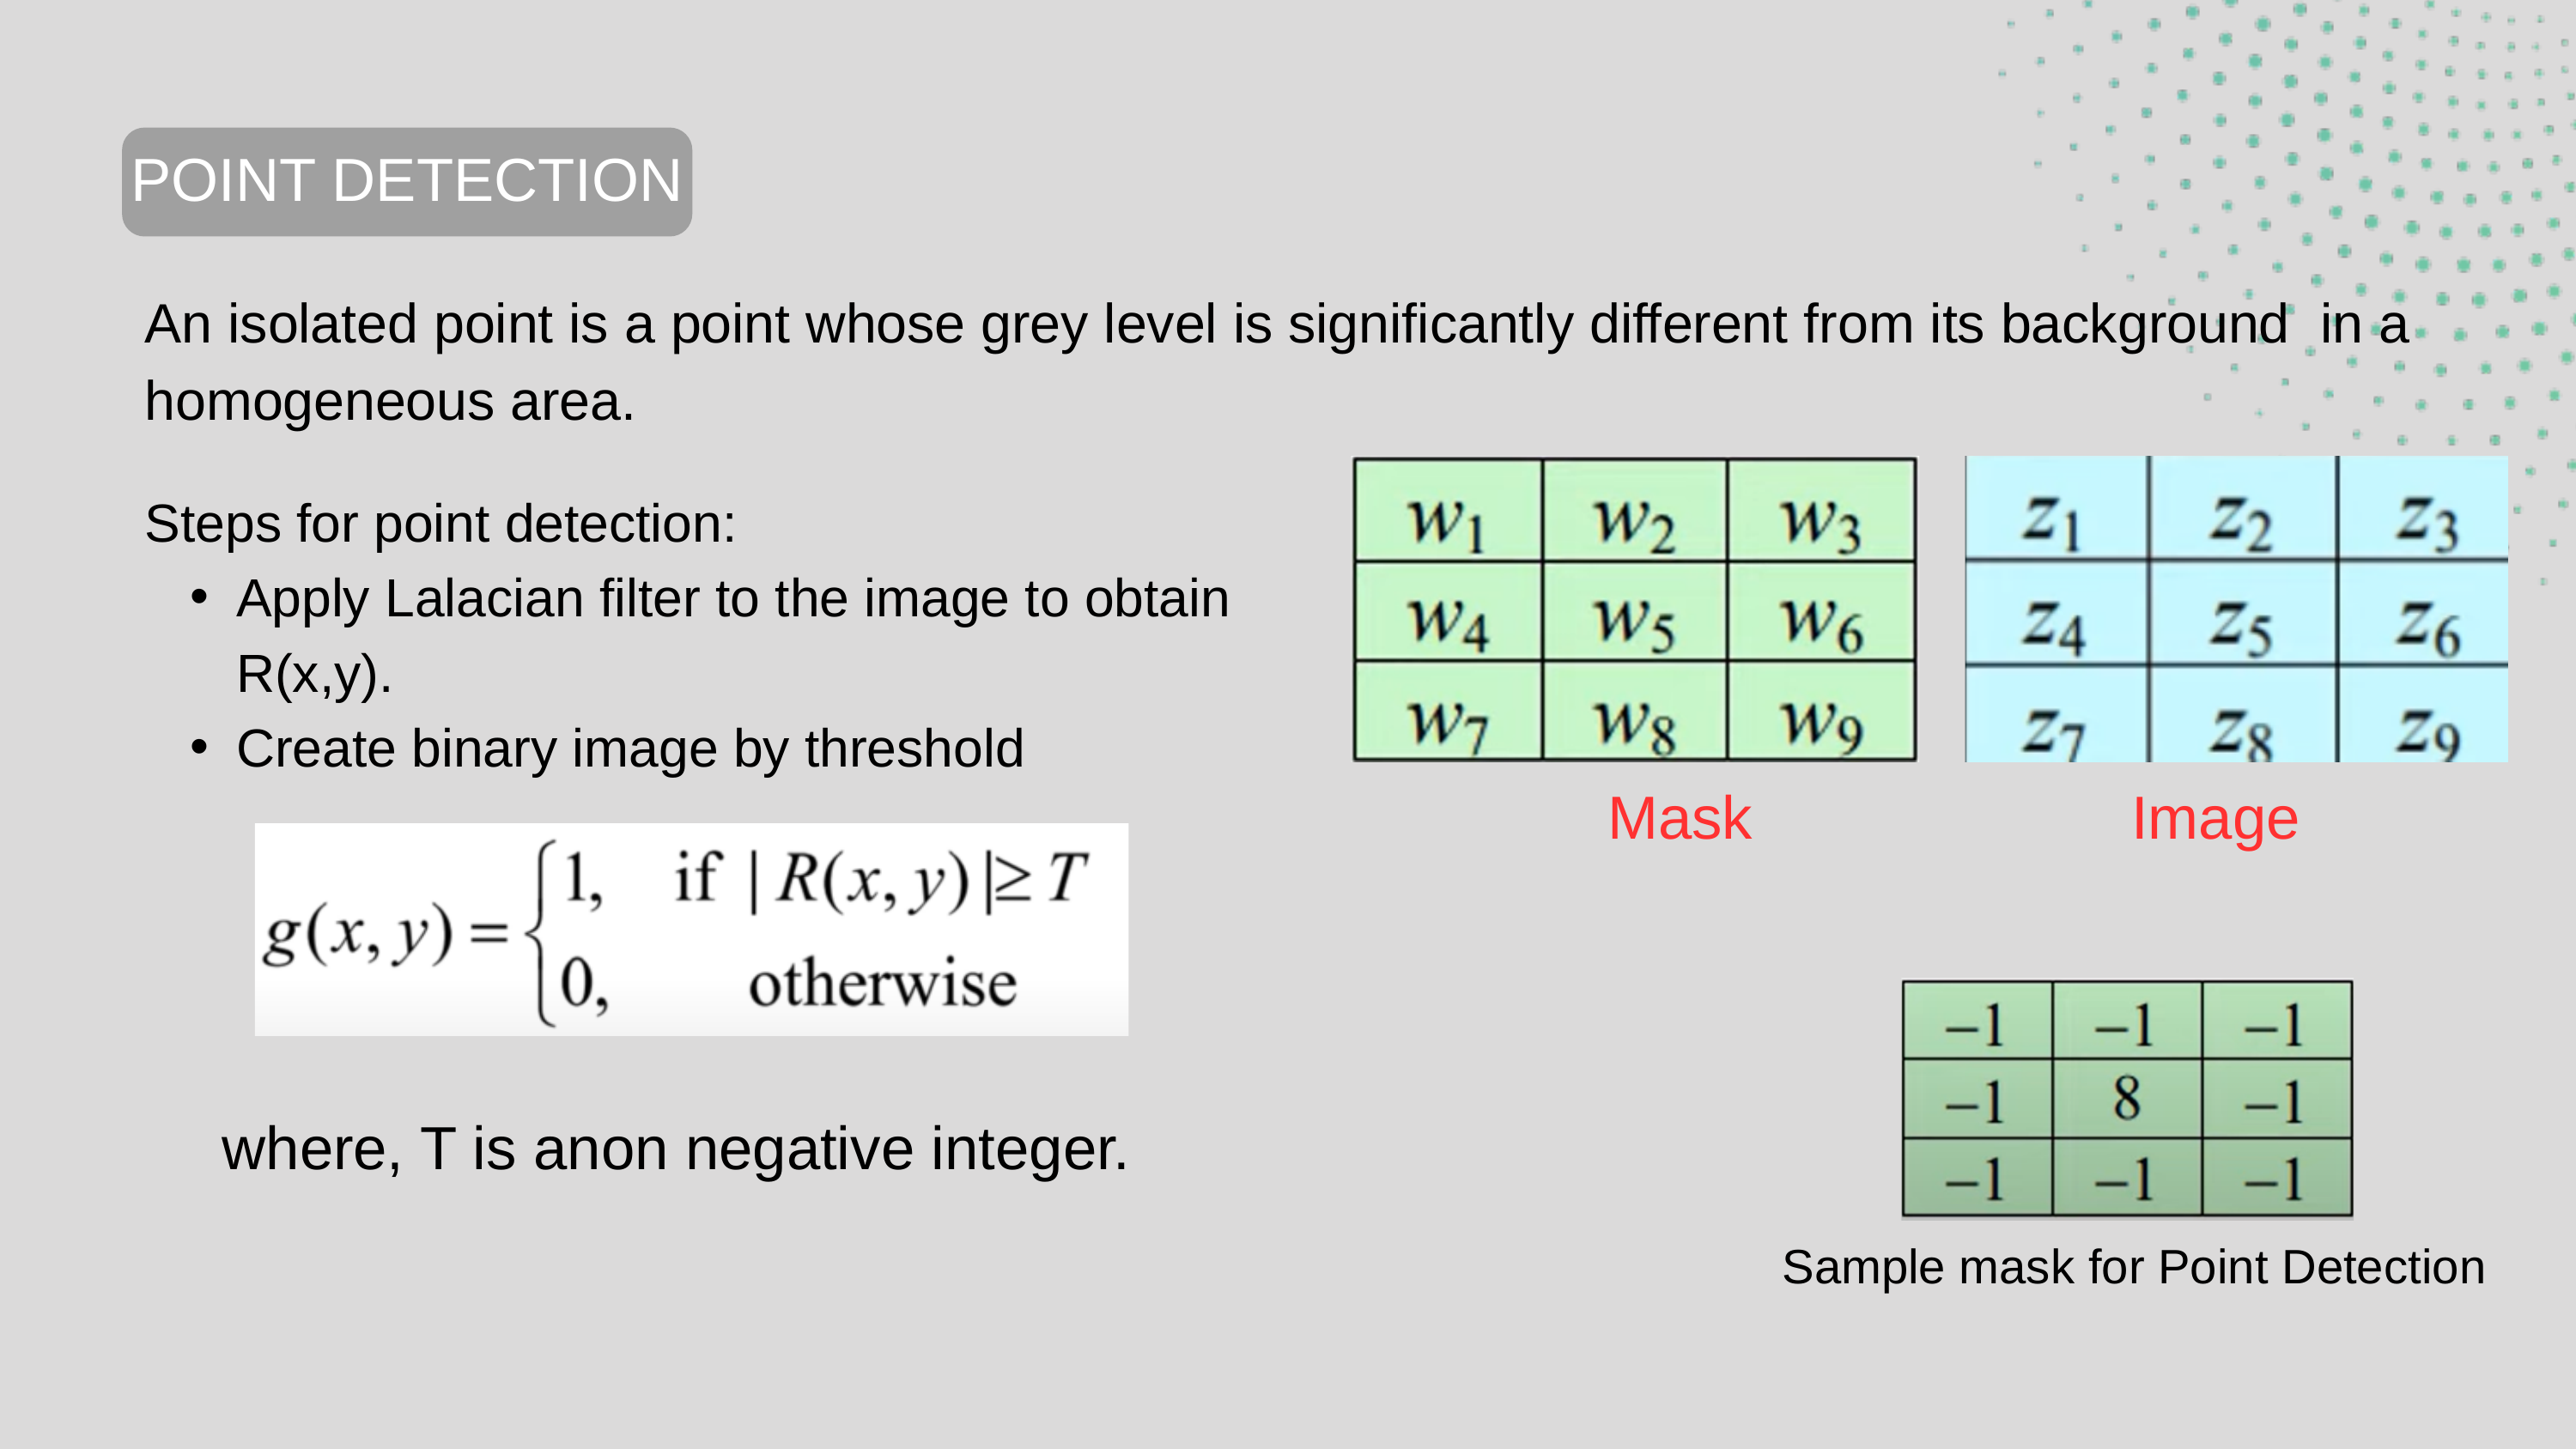

POINT DETECTION
An isolated point is a point whose grey level is significantly different from its background  in a homogeneous area.

Steps for point detection:
Apply Lalacian filter to the image to obtain R(x,y).
Create binary image by threshold
Mask
Image

where, T is anon negative integer.
Sample mask for Point Detection